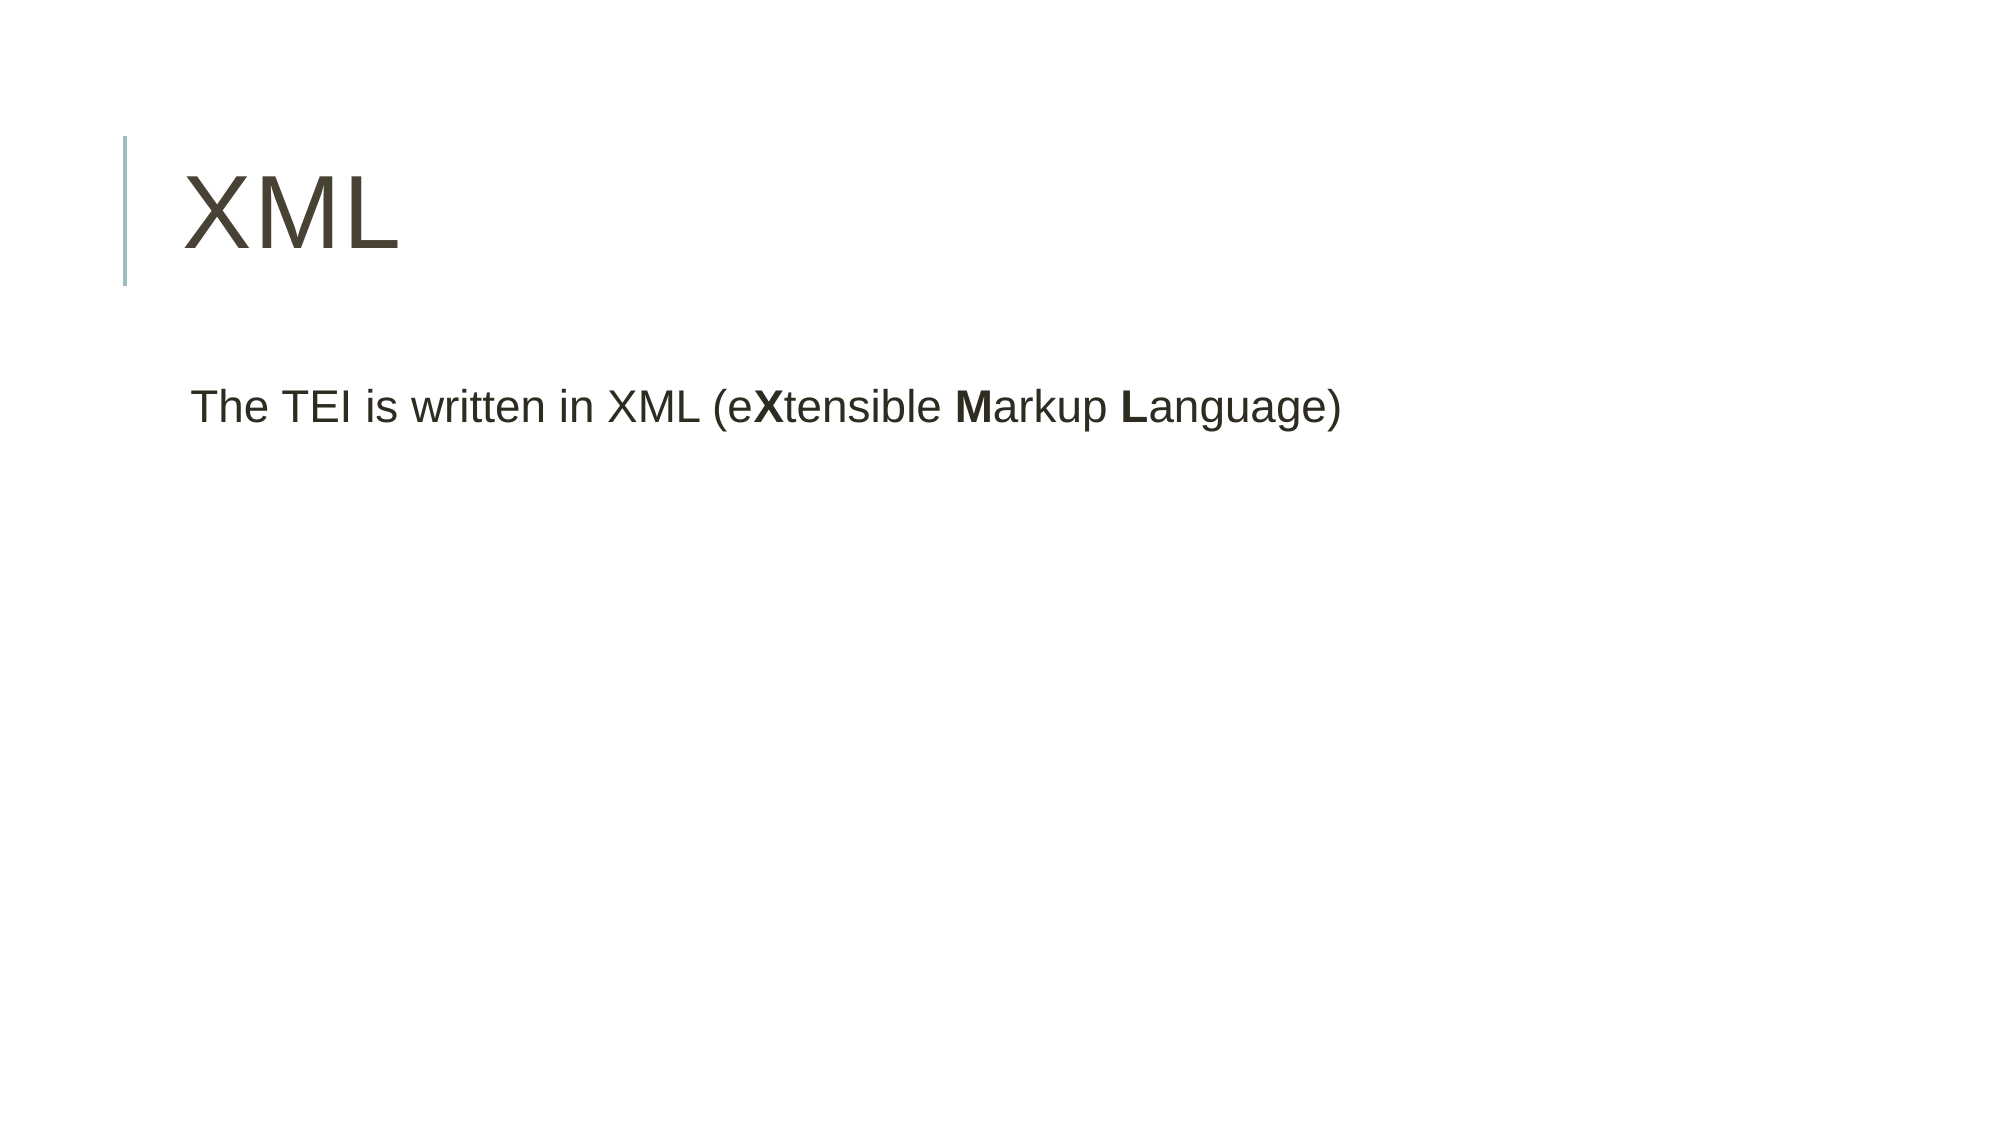

# XML
The TEI is written in XML (eXtensible Markup Language)